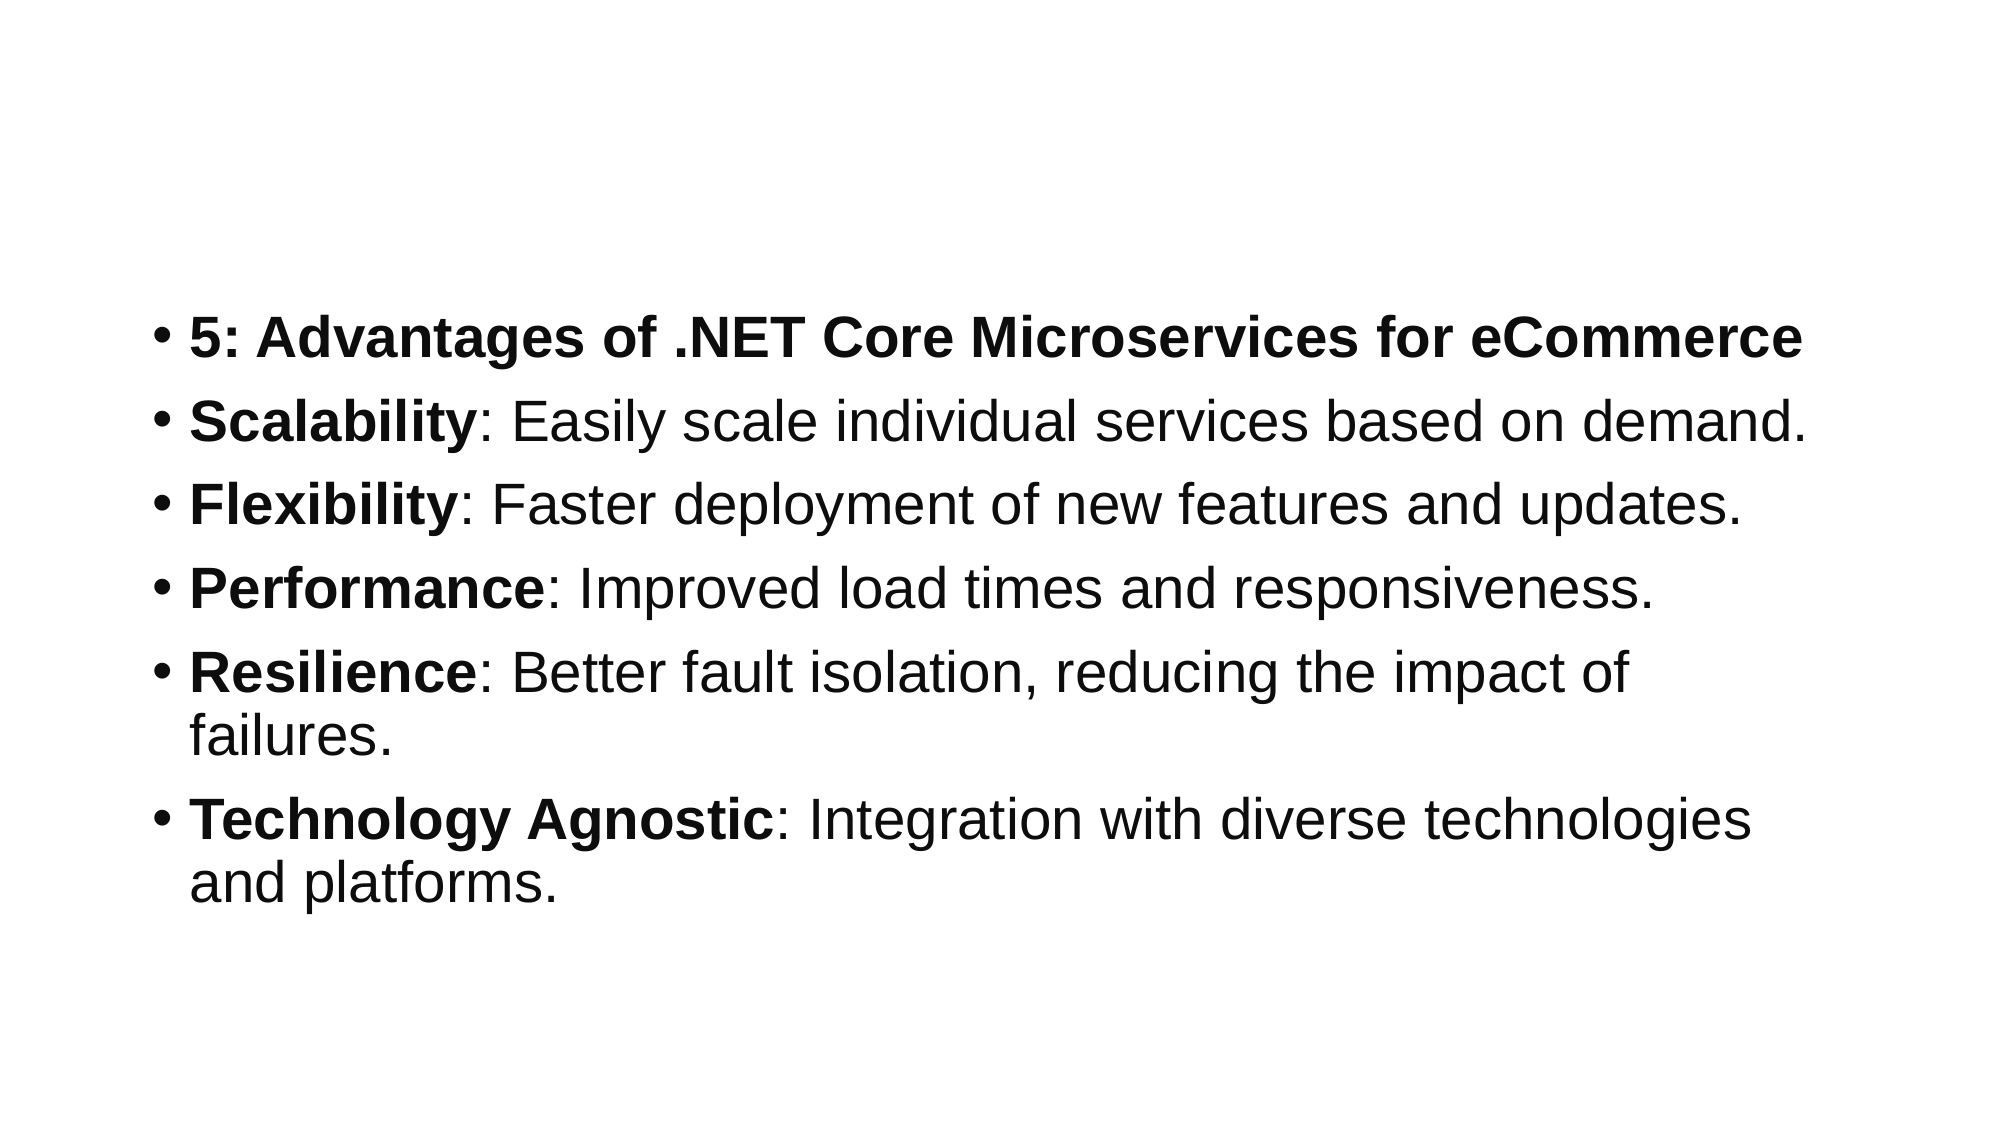

#
5: Advantages of .NET Core Microservices for eCommerce
Scalability: Easily scale individual services based on demand.
Flexibility: Faster deployment of new features and updates.
Performance: Improved load times and responsiveness.
Resilience: Better fault isolation, reducing the impact of failures.
Technology Agnostic: Integration with diverse technologies and platforms.